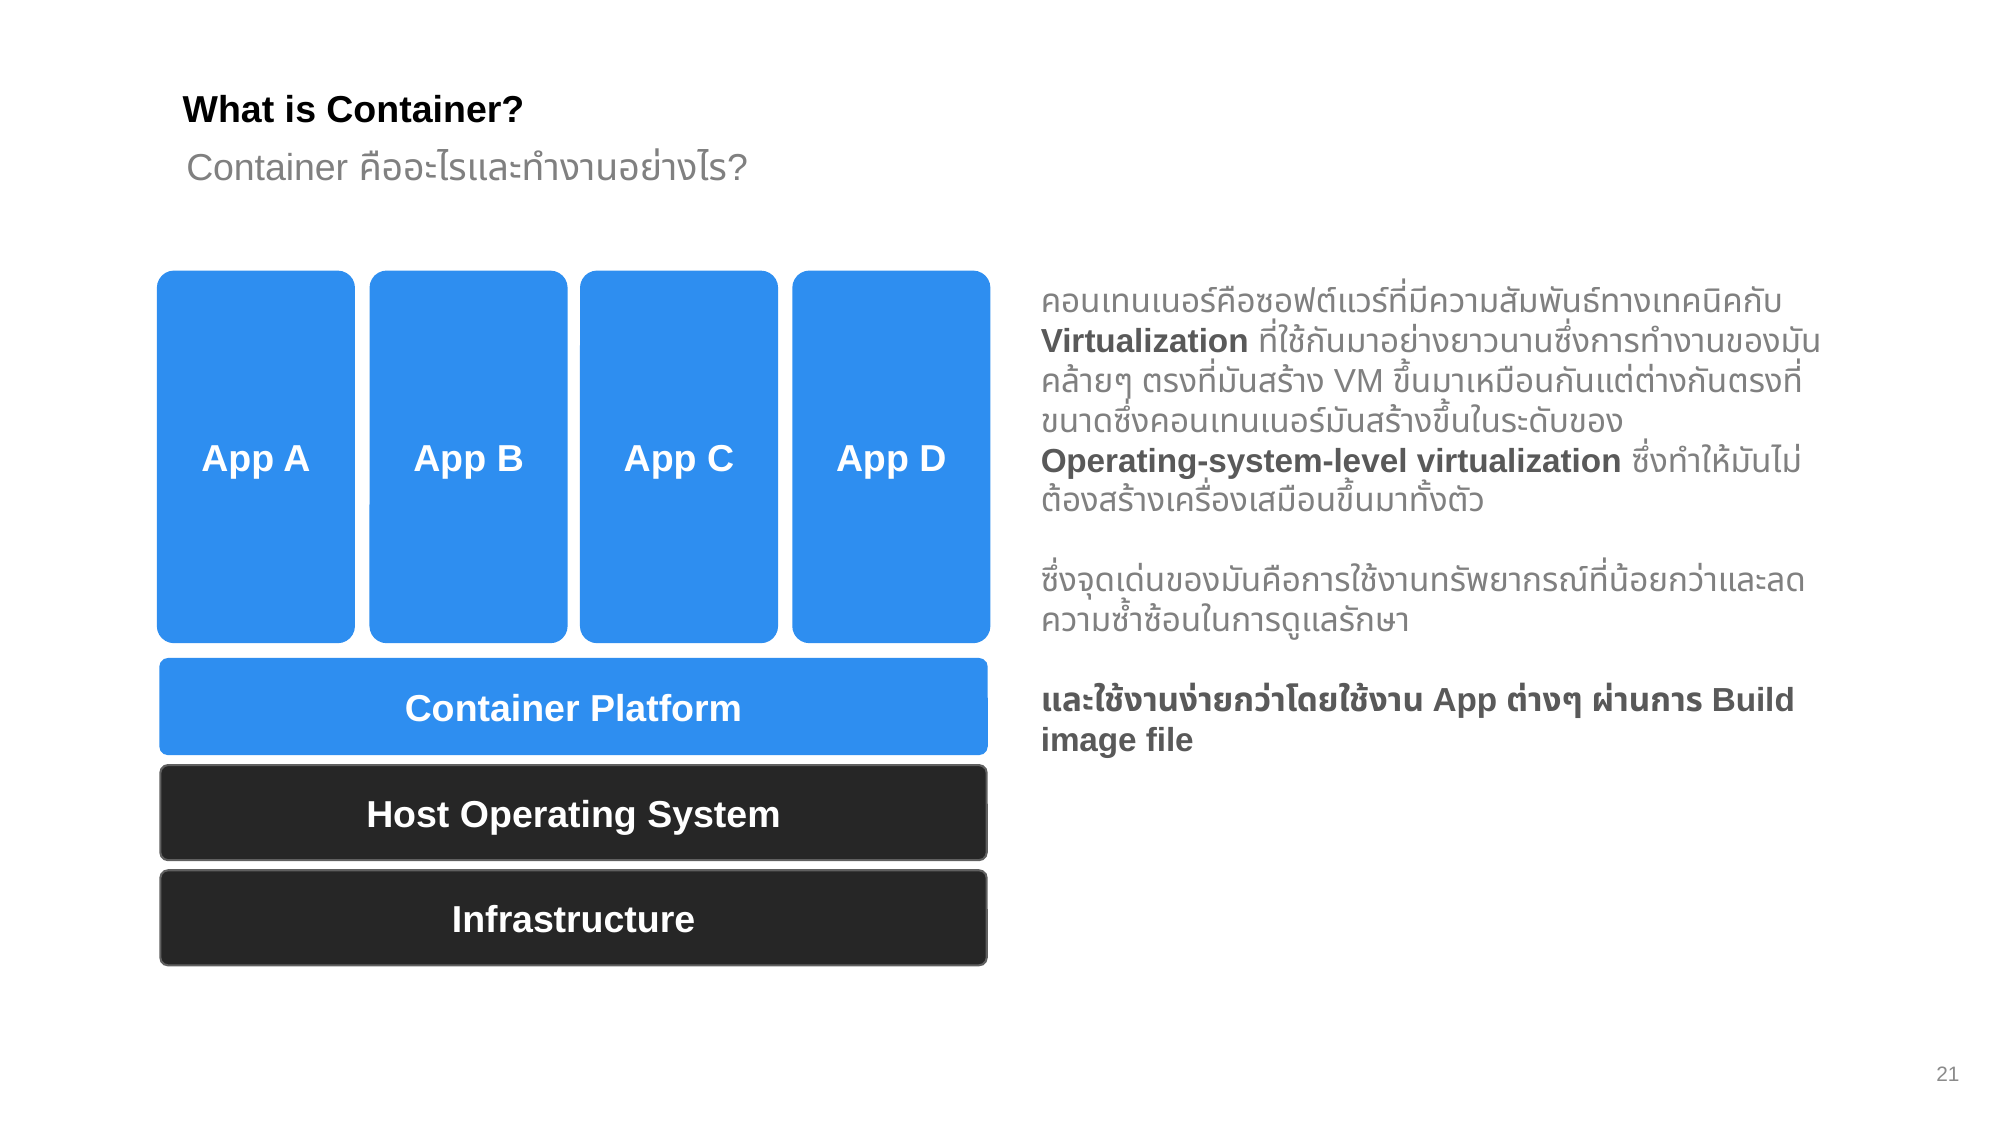

What is Container?
Container คืออะไรและทำงานอย่างไร?
App A
App B
App C
App D
คอนเทนเนอร์คือซอฟต์แวร์ที่มีความสัมพันธ์ทางเทคนิคกับ Virtualization ที่ใช้กันมาอย่างยาวนานซึ่งการทำงานของมันคล้ายๆ ตรงที่มันสร้าง VM ขึ้นมาเหมือนกันแต่ต่างกันตรงที่ขนาดซึ่งคอนเทนเนอร์มันสร้างขึ้นในระดับของ
Operating-system-level virtualization ซึ่งทำให้มันไม่ต้องสร้างเครื่องเสมือนขึ้นมาทั้งตัว
ซึ่งจุดเด่นของมันคือการใช้งานทรัพยากรณ์ที่น้อยกว่าและลดความซ้ำซ้อนในการดูแลรักษา

และใช้งานง่ายกว่าโดยใช้งาน App ต่างๆ ผ่านการ Build image file
Container Platform
Host Operating System
Infrastructure
21